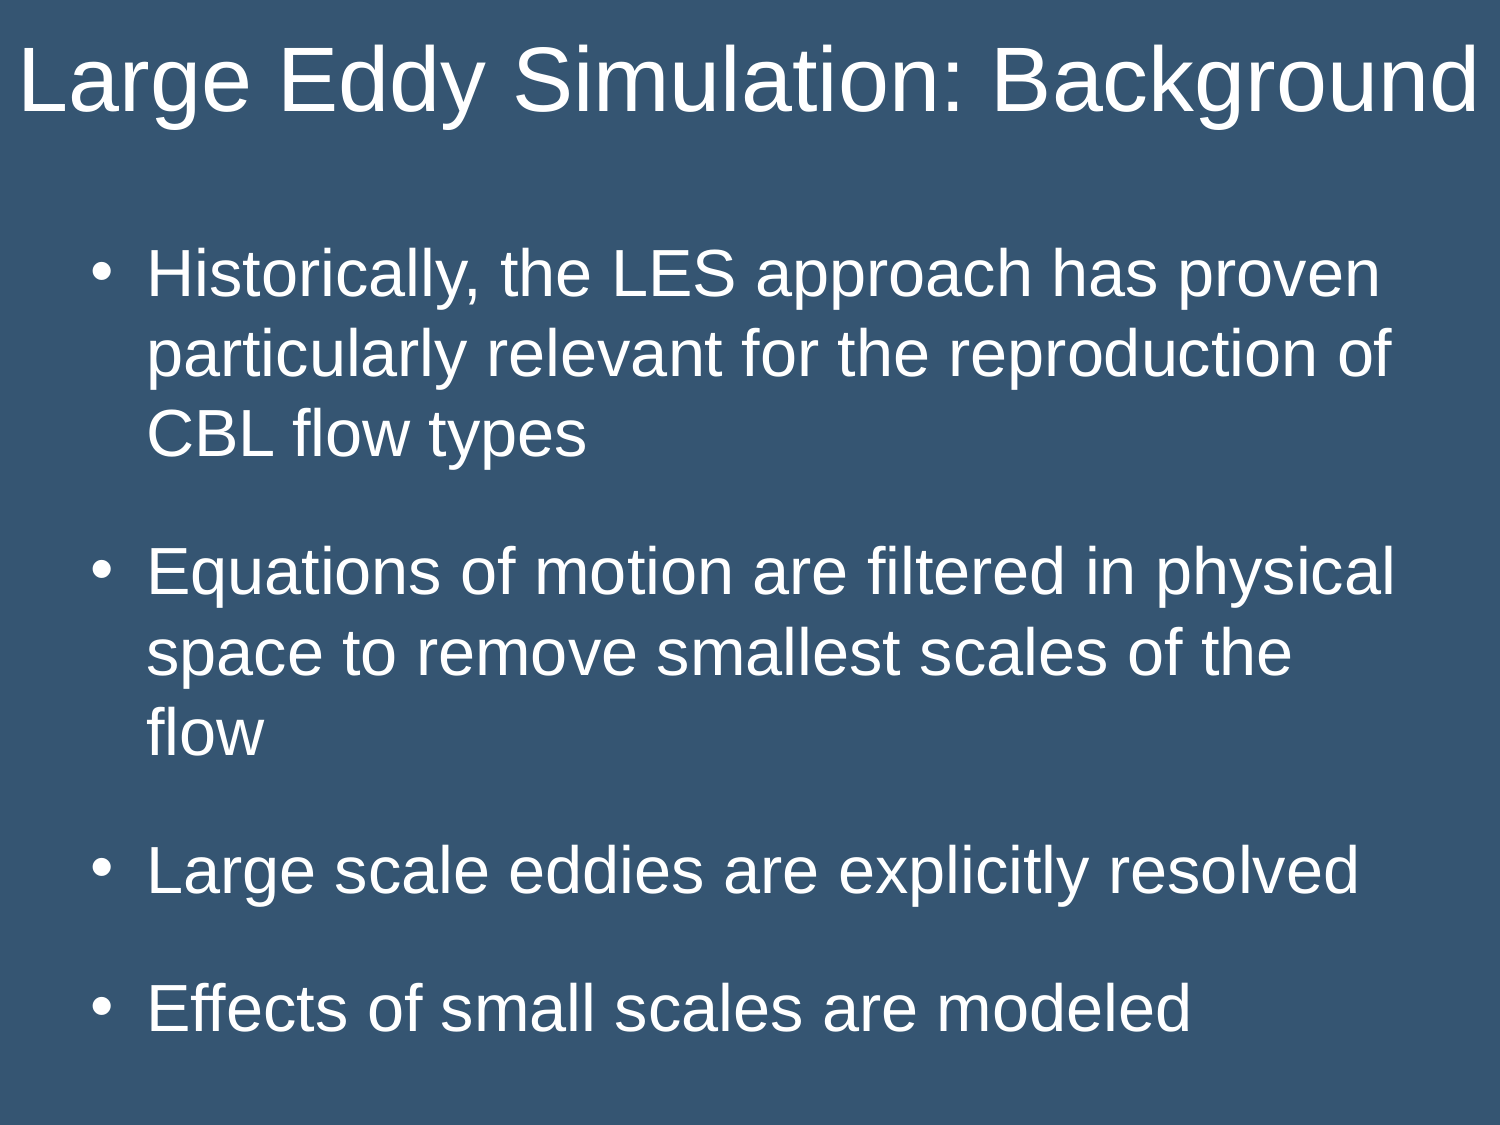

# Large Eddy Simulation: Background
Historically, the LES approach has proven particularly relevant for the reproduction of CBL flow types
Equations of motion are filtered in physical space to remove smallest scales of the flow
Large scale eddies are explicitly resolved
Effects of small scales are modeled